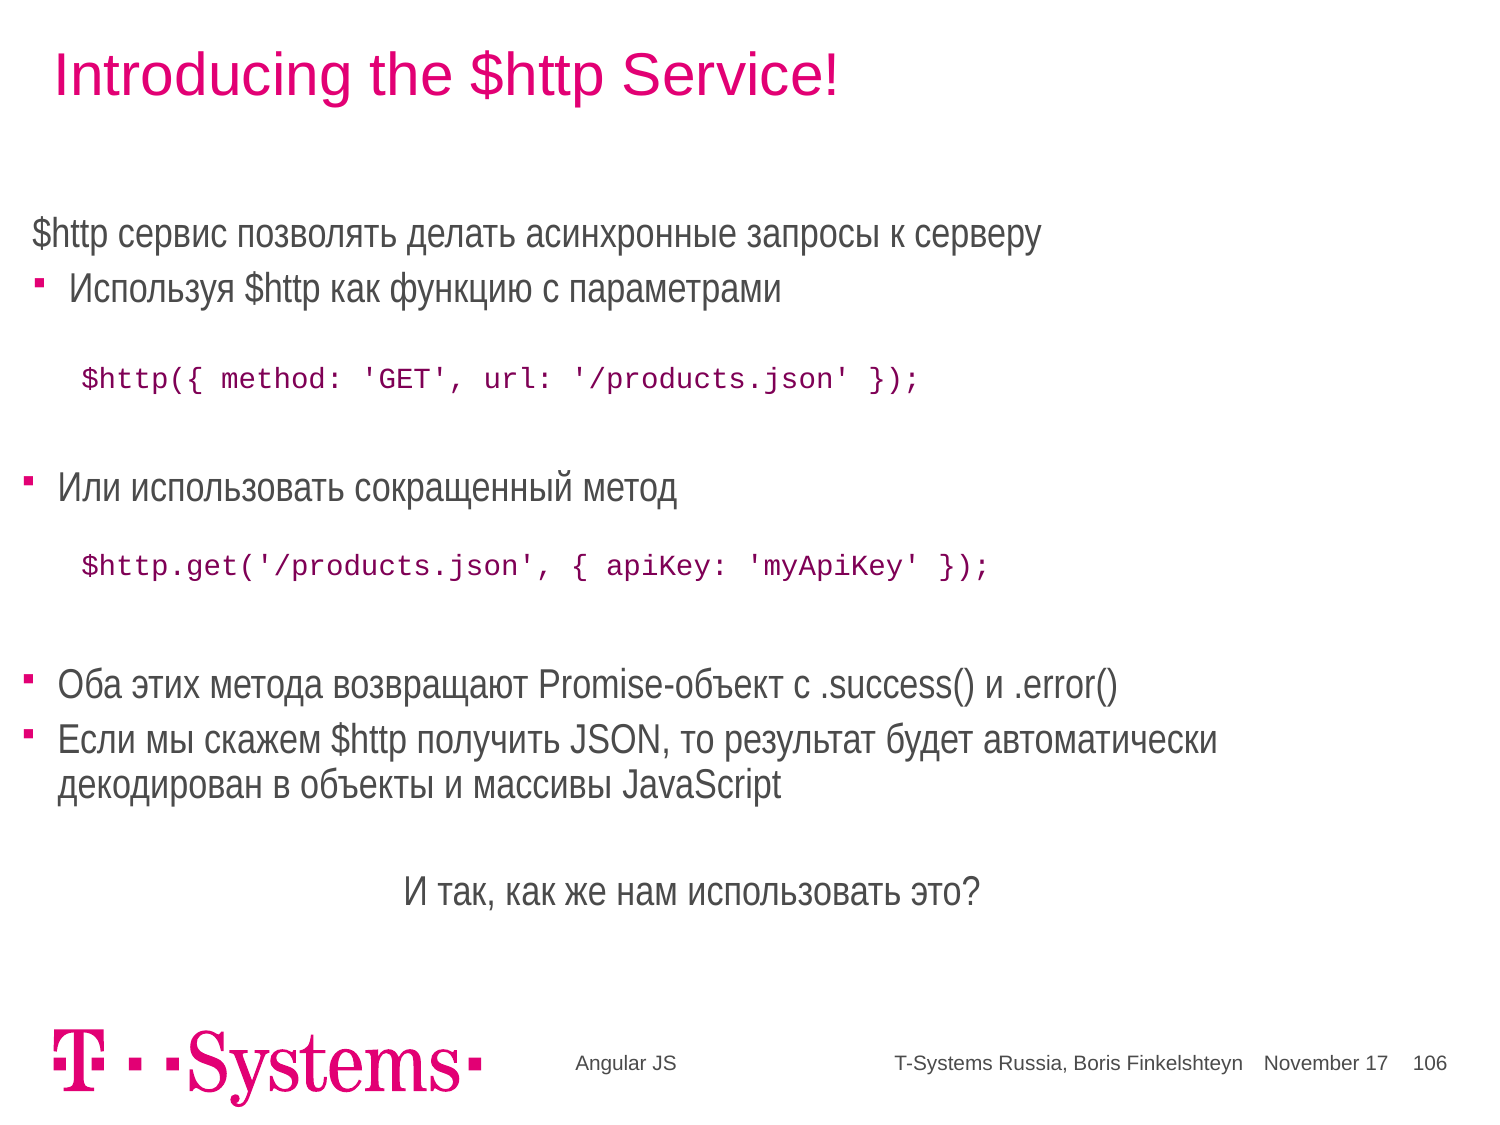

# Introducing the $http Service!
$http сервис позволять делать асинхронные запросы к серверу
Используя $http как функцию с параметрами
| $http({ method: 'GET', url: '/products.json' }); |
| --- |
Или использовать сокращенный метод
| $http.get('/products.json', { apiKey: 'myApiKey' }); |
| --- |
Оба этих метода возвращают Promise-объект с .success() и .error()
Если мы скажем $http получить JSON, то результат будет автоматически декодирован в объекты и массивы JavaScript
И так, как же нам использовать это?
Angular JS                                      T-Systems Russia, Boris Finkelshteyn
November 17
106